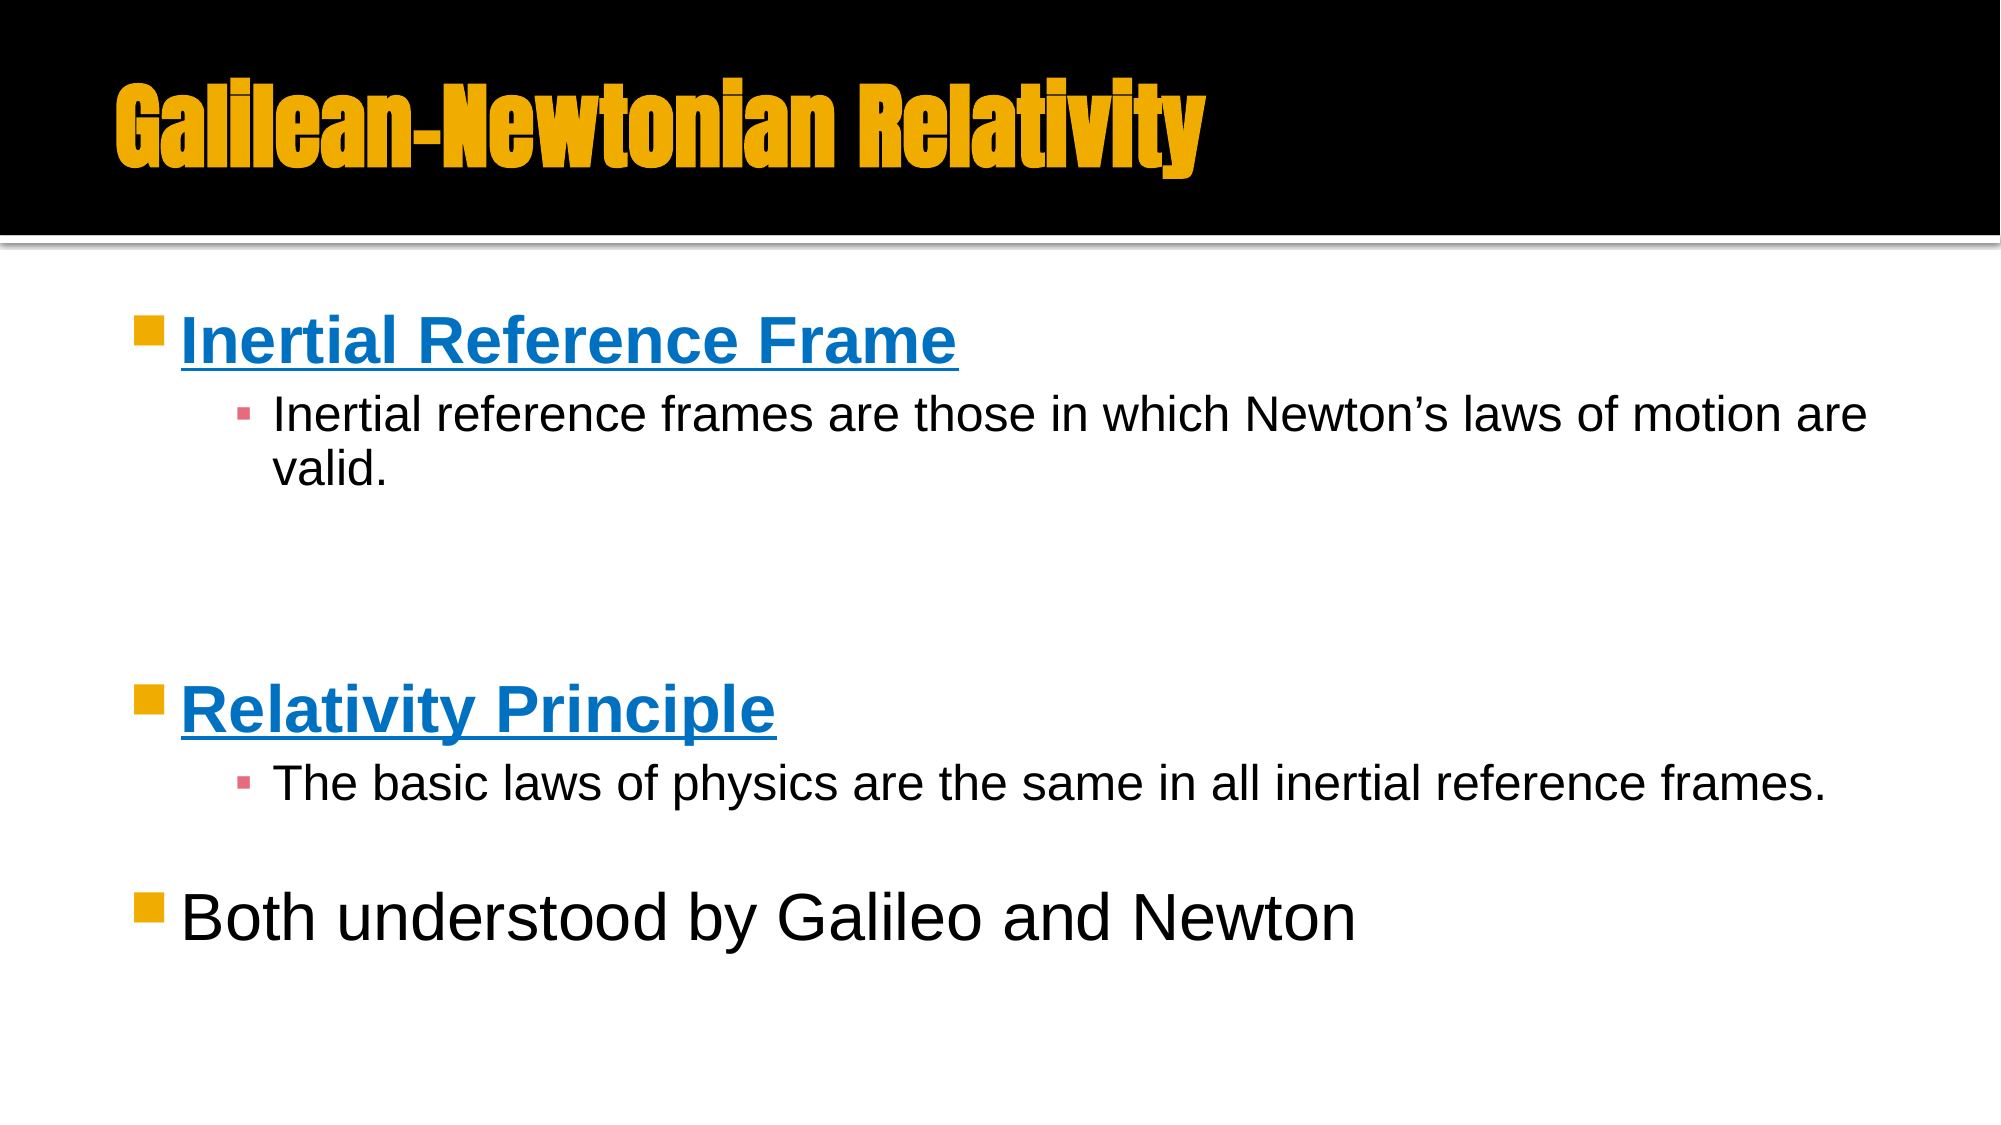

# Galilean-Newtonian Relativity
Inertial Reference Frame
Inertial reference frames are those in which Newton’s laws of motion are valid.

Relativity Principle
The basic laws of physics are the same in all inertial reference frames.

Both understood by Galileo and Newton